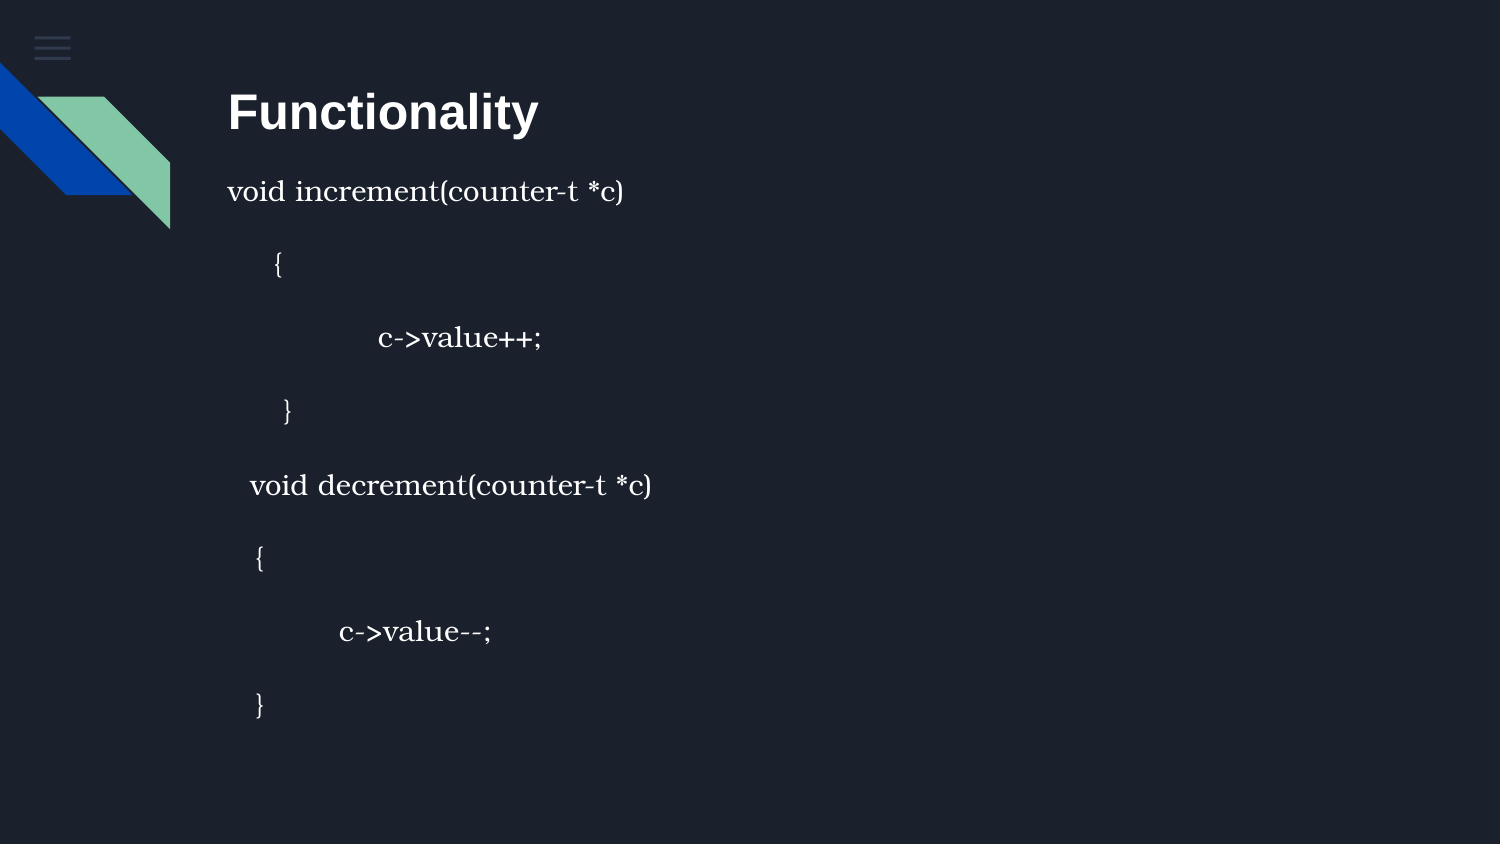

# Functionality
void increment(counter-t *c)
     {
	c->value++;
      }
   void decrement(counter-t *c)
   {
            c->value--;
   }